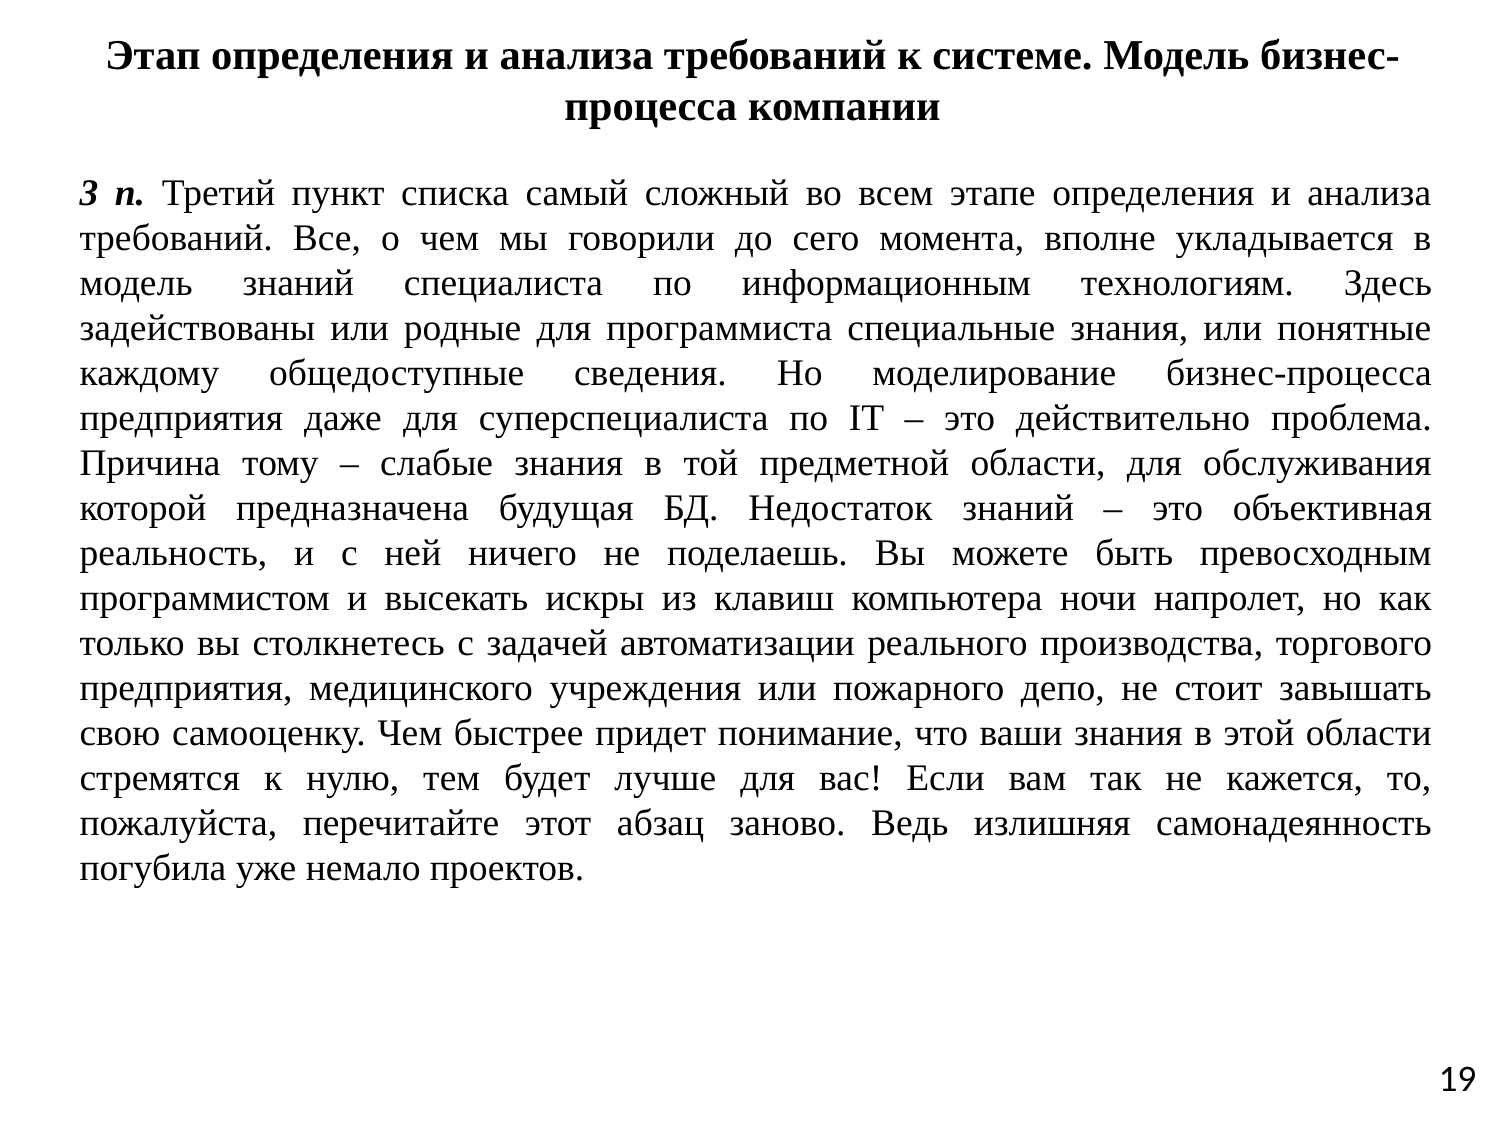

# Этап определения и анализа требований к системе. Модель бизнес-процесса компании
3 п. Третий пункт списка самый сложный во всем этапе определения и анализа требований. Все, о чем мы говорили до сего момента, вполне укладывается в модель знаний специалиста по информационным технологиям. Здесь задействованы или родные для программиста специальные знания, или понятные каждому общедоступные сведения. Но моделирование бизнес-процесса предприятия даже для суперспециалиста по IT – это действительно проблема. Причина тому – слабые знания в той предметной области, для обслуживания которой предназначена будущая БД. Недостаток знаний – это объективная реальность, и с ней ничего не поделаешь. Вы можете быть превосходным программистом и высекать искры из клавиш компьютера ночи напролет, но как только вы столкнетесь с задачей автоматизации реального производства, торгового предприятия, медицинского учреждения или пожарного депо, не стоит завышать свою самооценку. Чем быстрее придет понимание, что ваши знания в этой области стремятся к нулю, тем будет лучше для вас! Если вам так не кажется, то, пожалуйста, перечитайте этот абзац заново. Ведь излишняя самонадеянность погубила уже немало проектов.
19